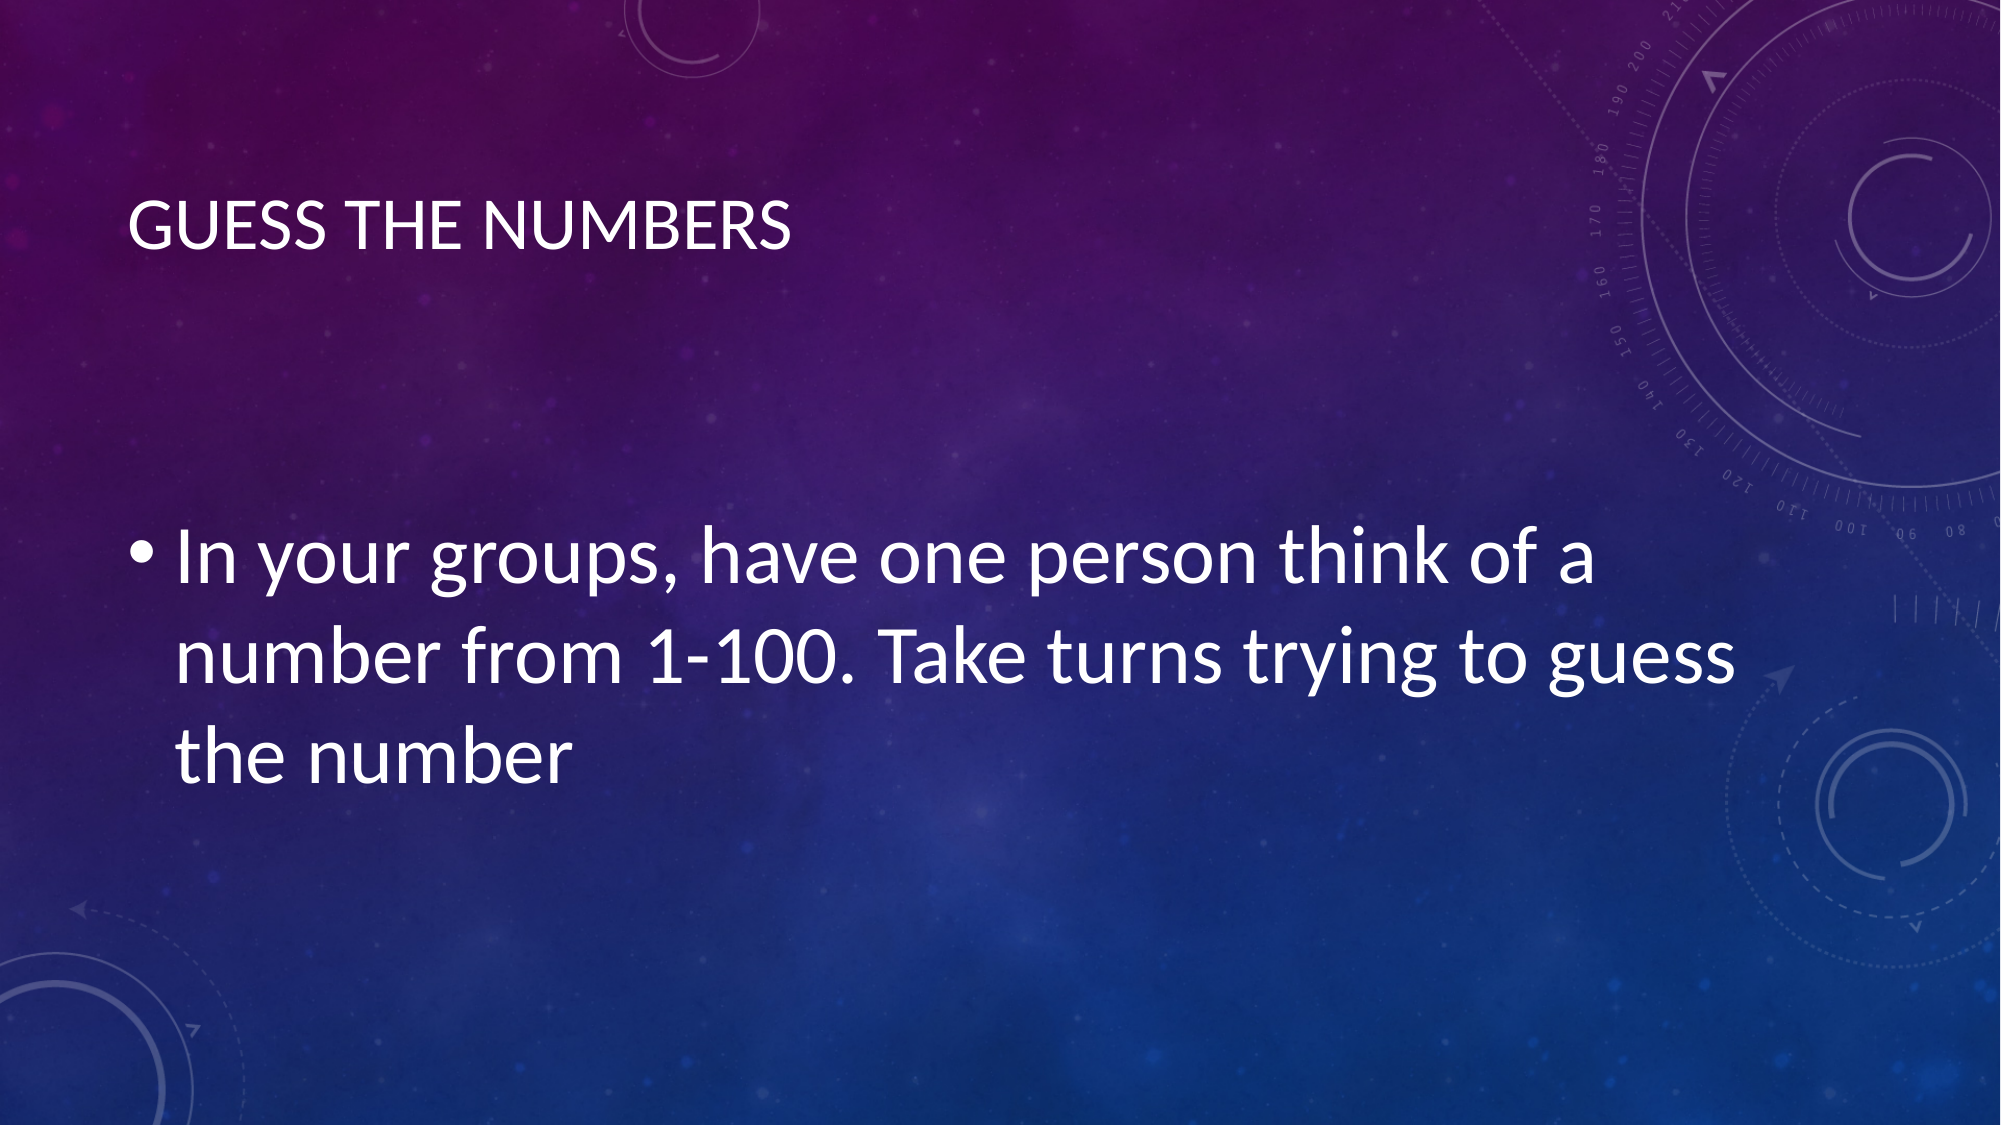

# Guess the numbers
In your groups, have one person think of a number from 1-100. Take turns trying to guess the number